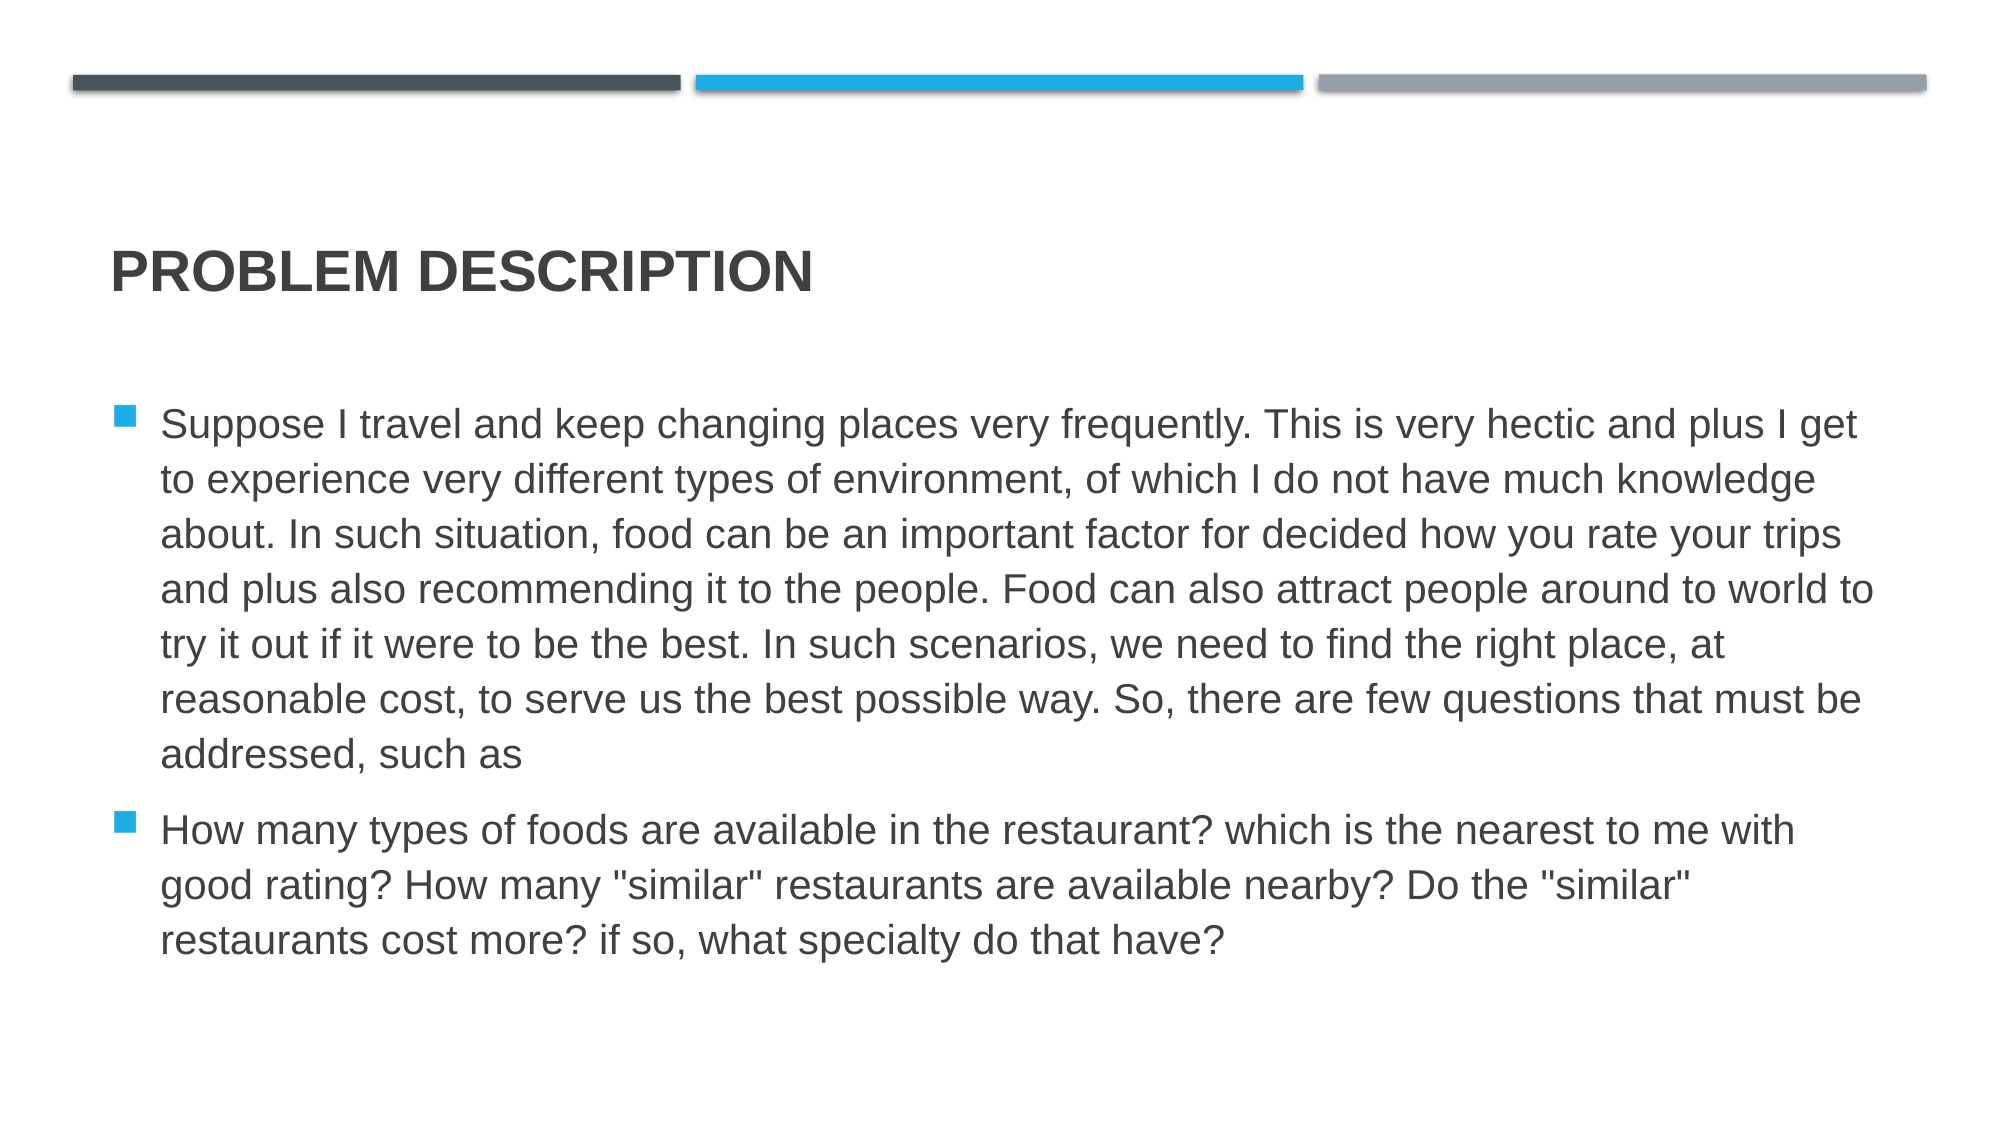

# PROBLEM DESCRIPTION
Suppose I travel and keep changing places very frequently. This is very hectic and plus I get to experience very different types of environment, of which I do not have much knowledge about. In such situation, food can be an important factor for decided how you rate your trips and plus also recommending it to the people. Food can also attract people around to world to try it out if it were to be the best. In such scenarios, we need to find the right place, at reasonable cost, to serve us the best possible way. So, there are few questions that must be addressed, such as
How many types of foods are available in the restaurant? which is the nearest to me with good rating? How many "similar" restaurants are available nearby? Do the "similar" restaurants cost more? if so, what specialty do that have?